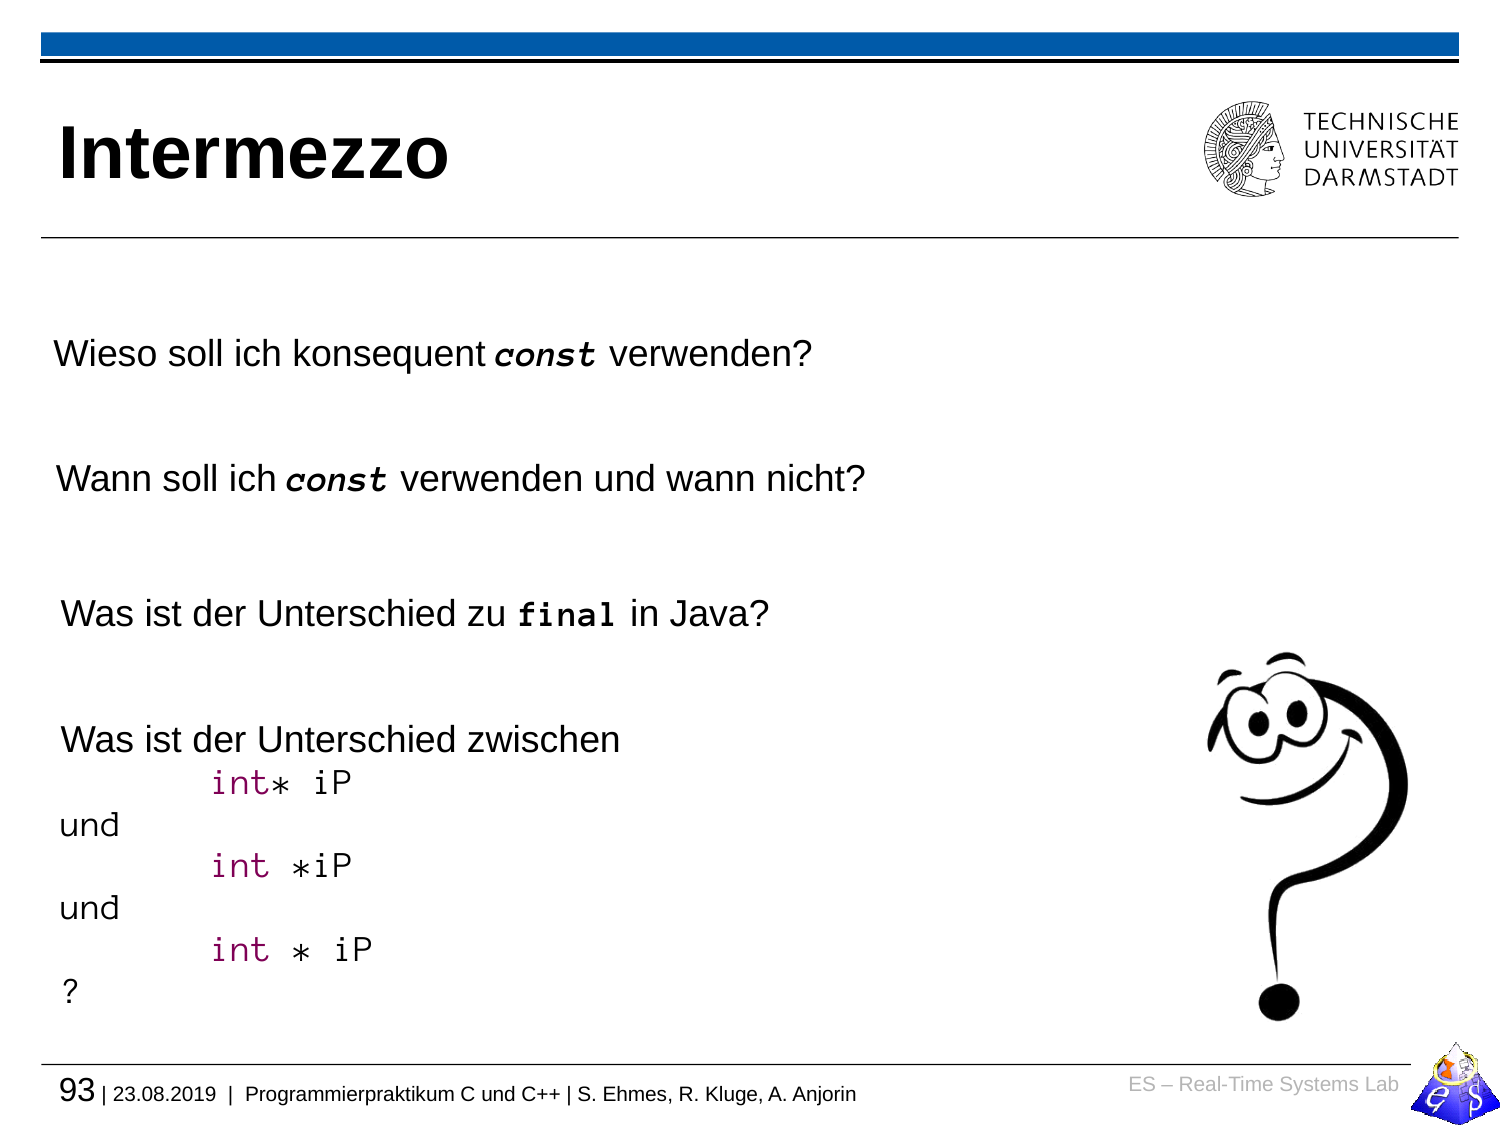

# Intermezzo
Wieso soll ich konsequent const verwenden?
Wann soll ich const verwenden und wann nicht?
Was ist der Unterschied zu final in Java?
Was ist der Unterschied zwischen
	int* iP
und
	int *iP
und
	int * iP
?